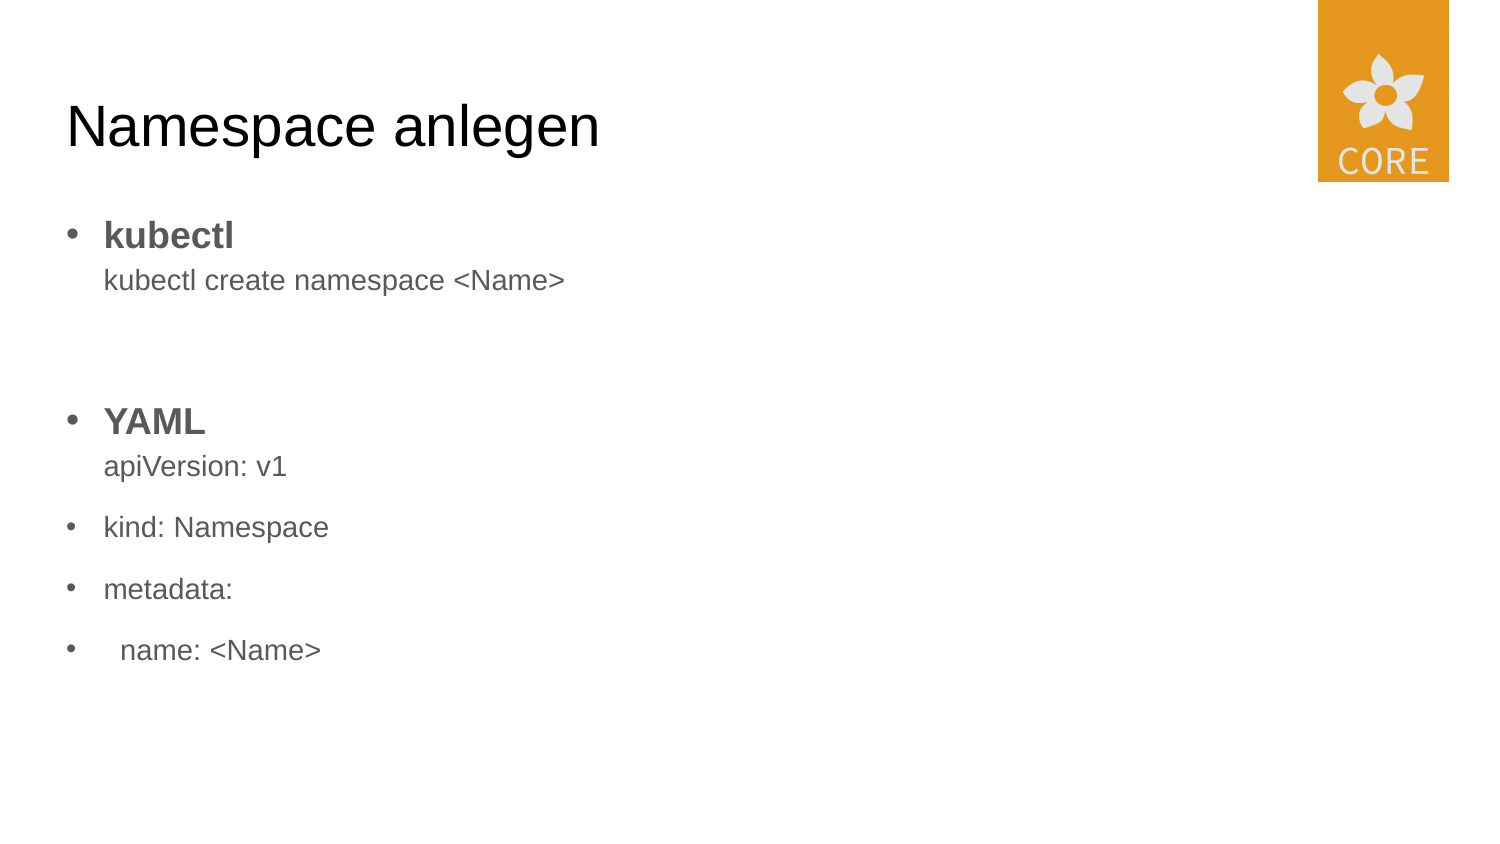

# Namespace anlegen
kubectl
kubectl create namespace <Name>

YAML
apiVersion: v1
kind: Namespace
metadata:
  name: <Name>